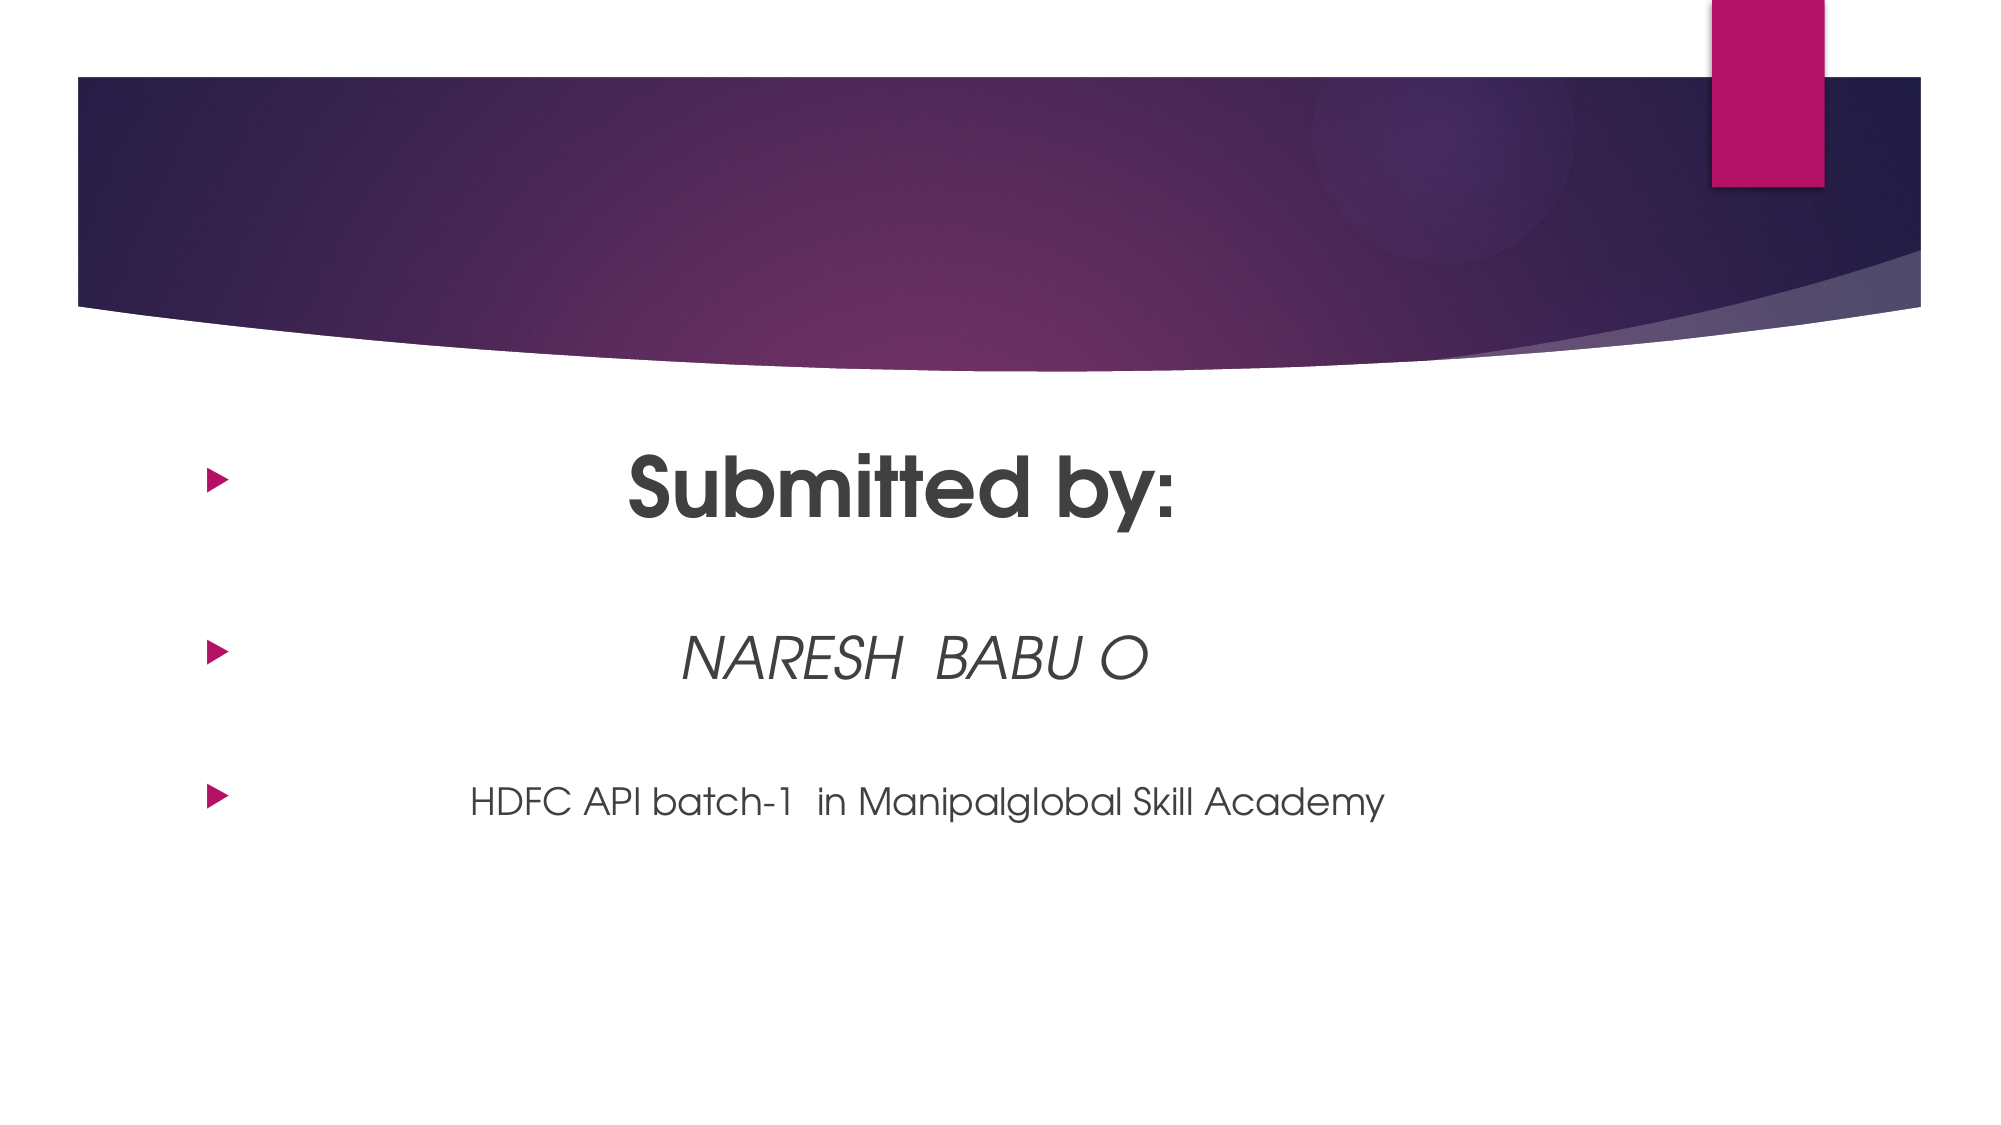

#
                                   Submitted by:

                                        NARESH  BABU O

                    HDFC API batch-1  in Manipalglobal Skill Academy